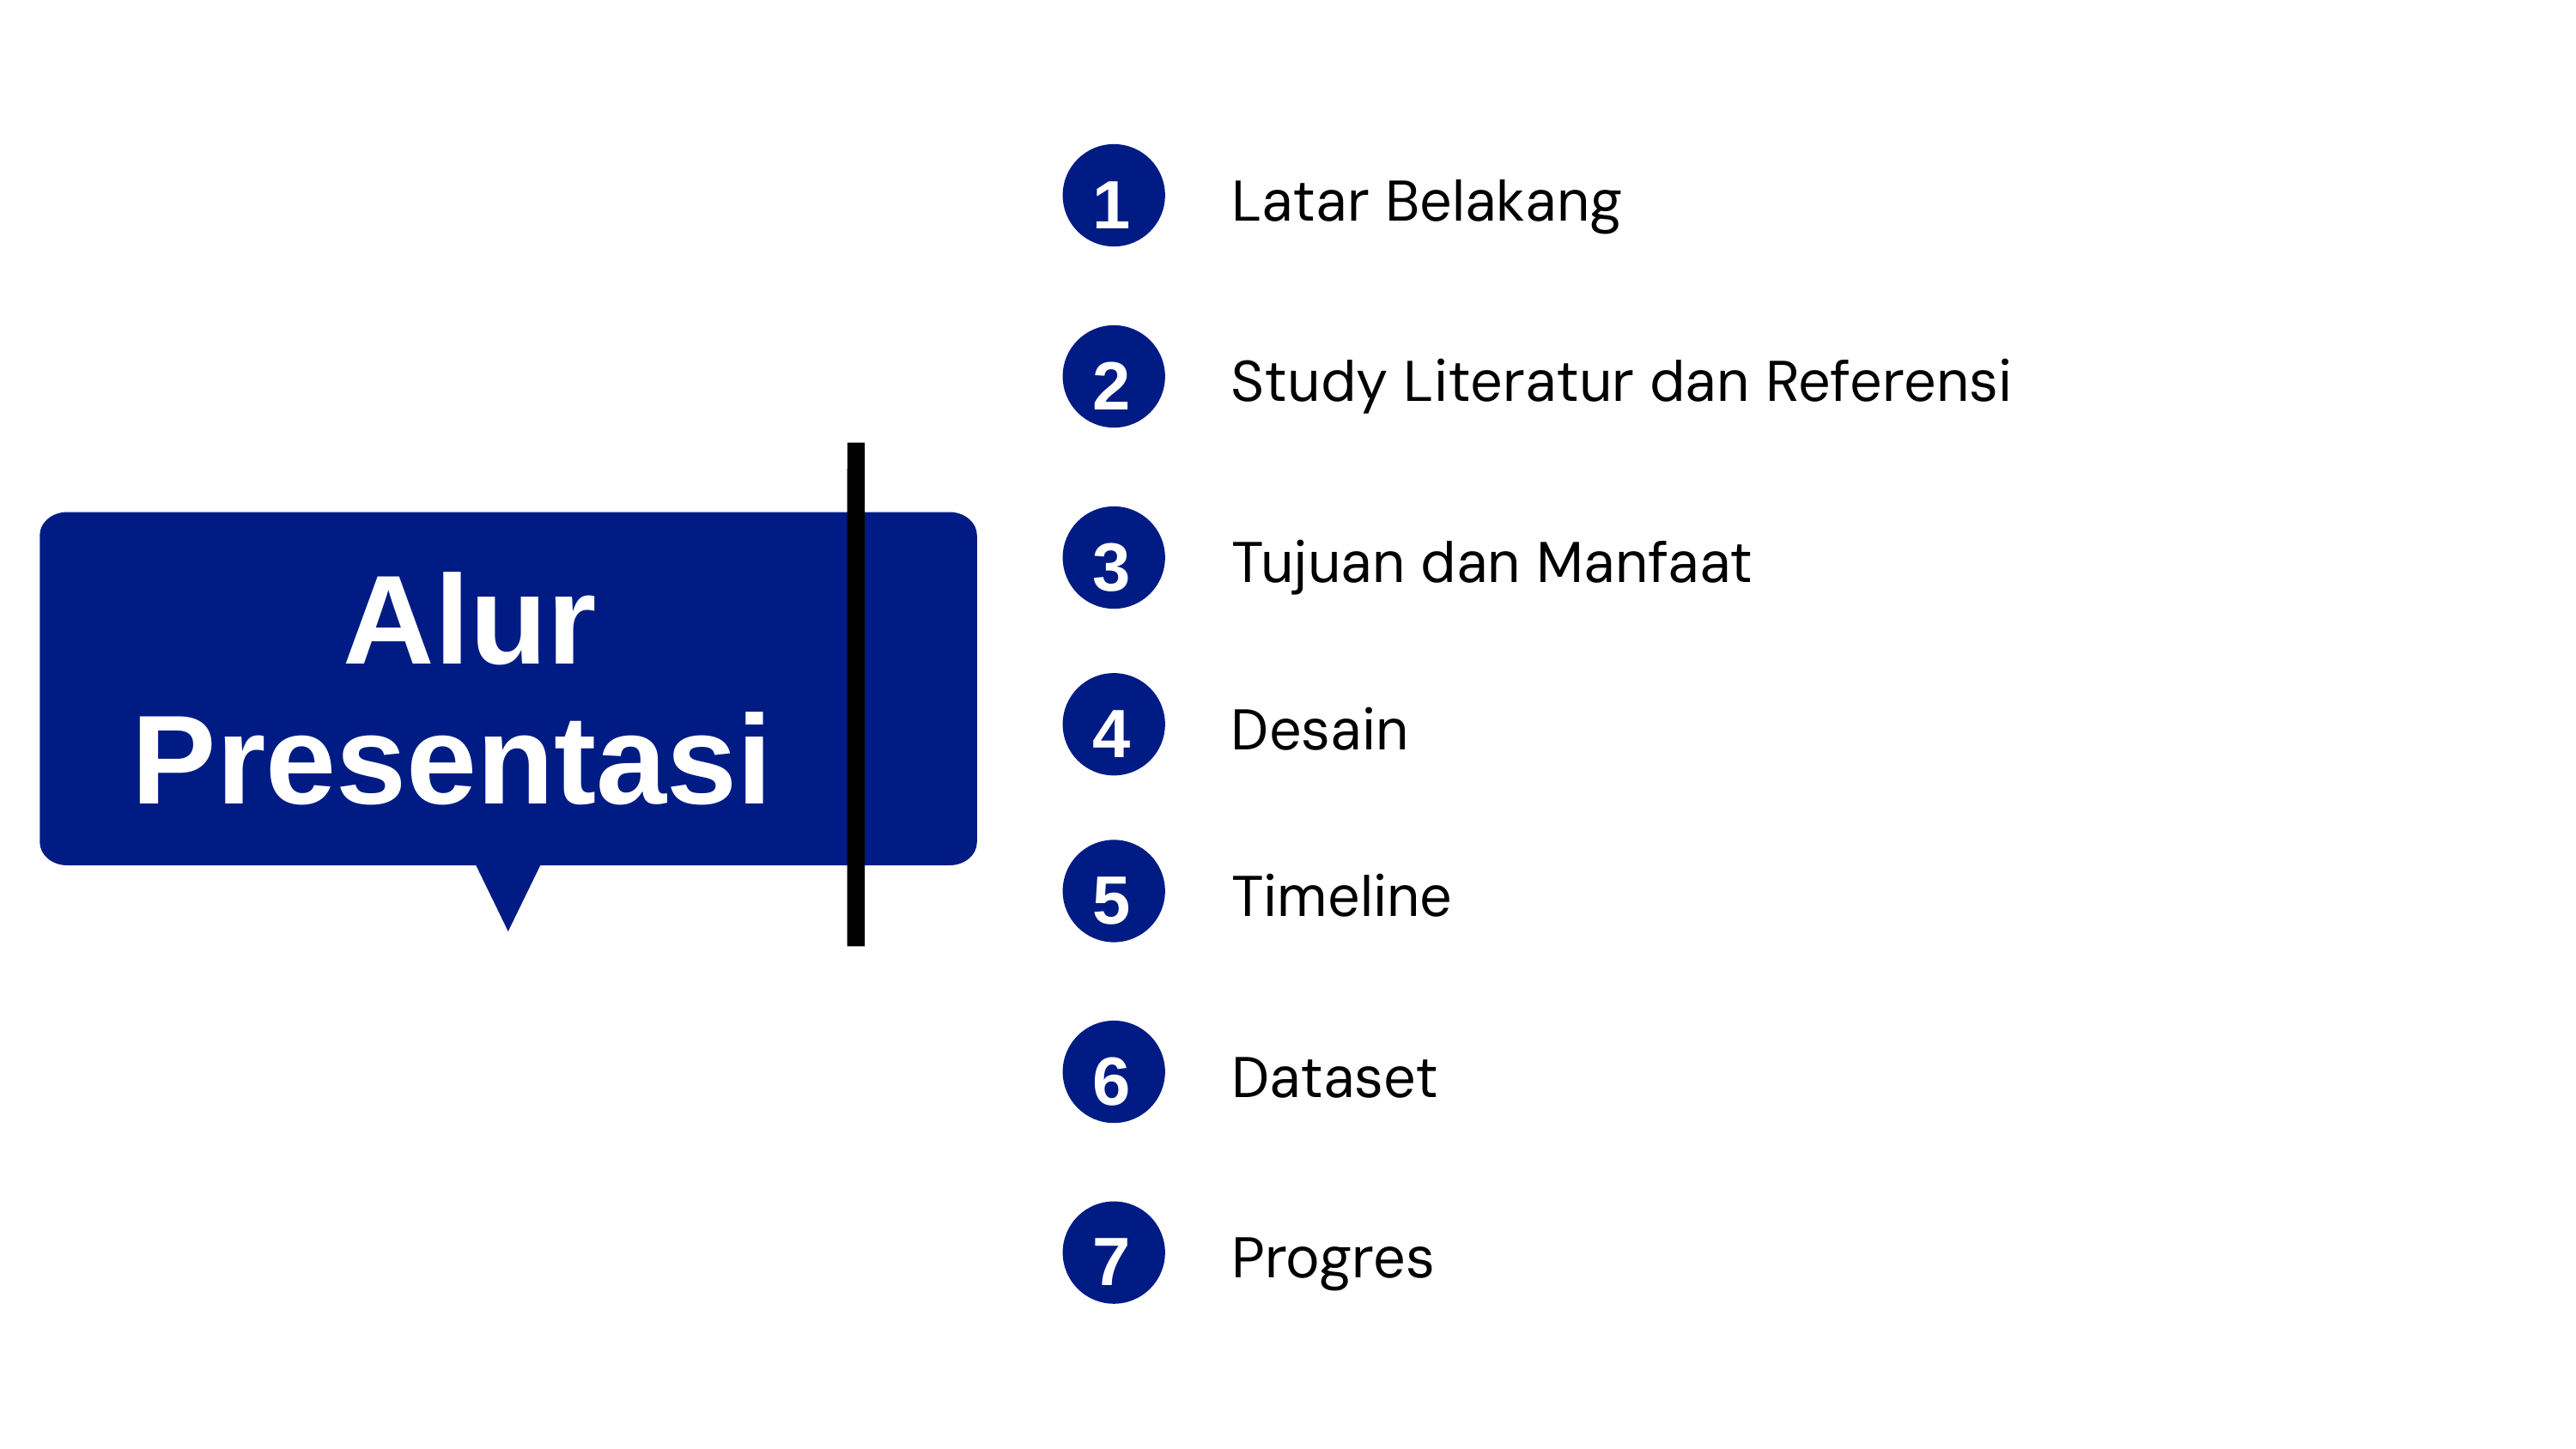

1
Latar Belakang

2
Study Literatur dan Referensi

3

Tujuan dan Manfaat
Alur Presentasi

4
Desain

5
Timeline

6
Dataset

7
Progres